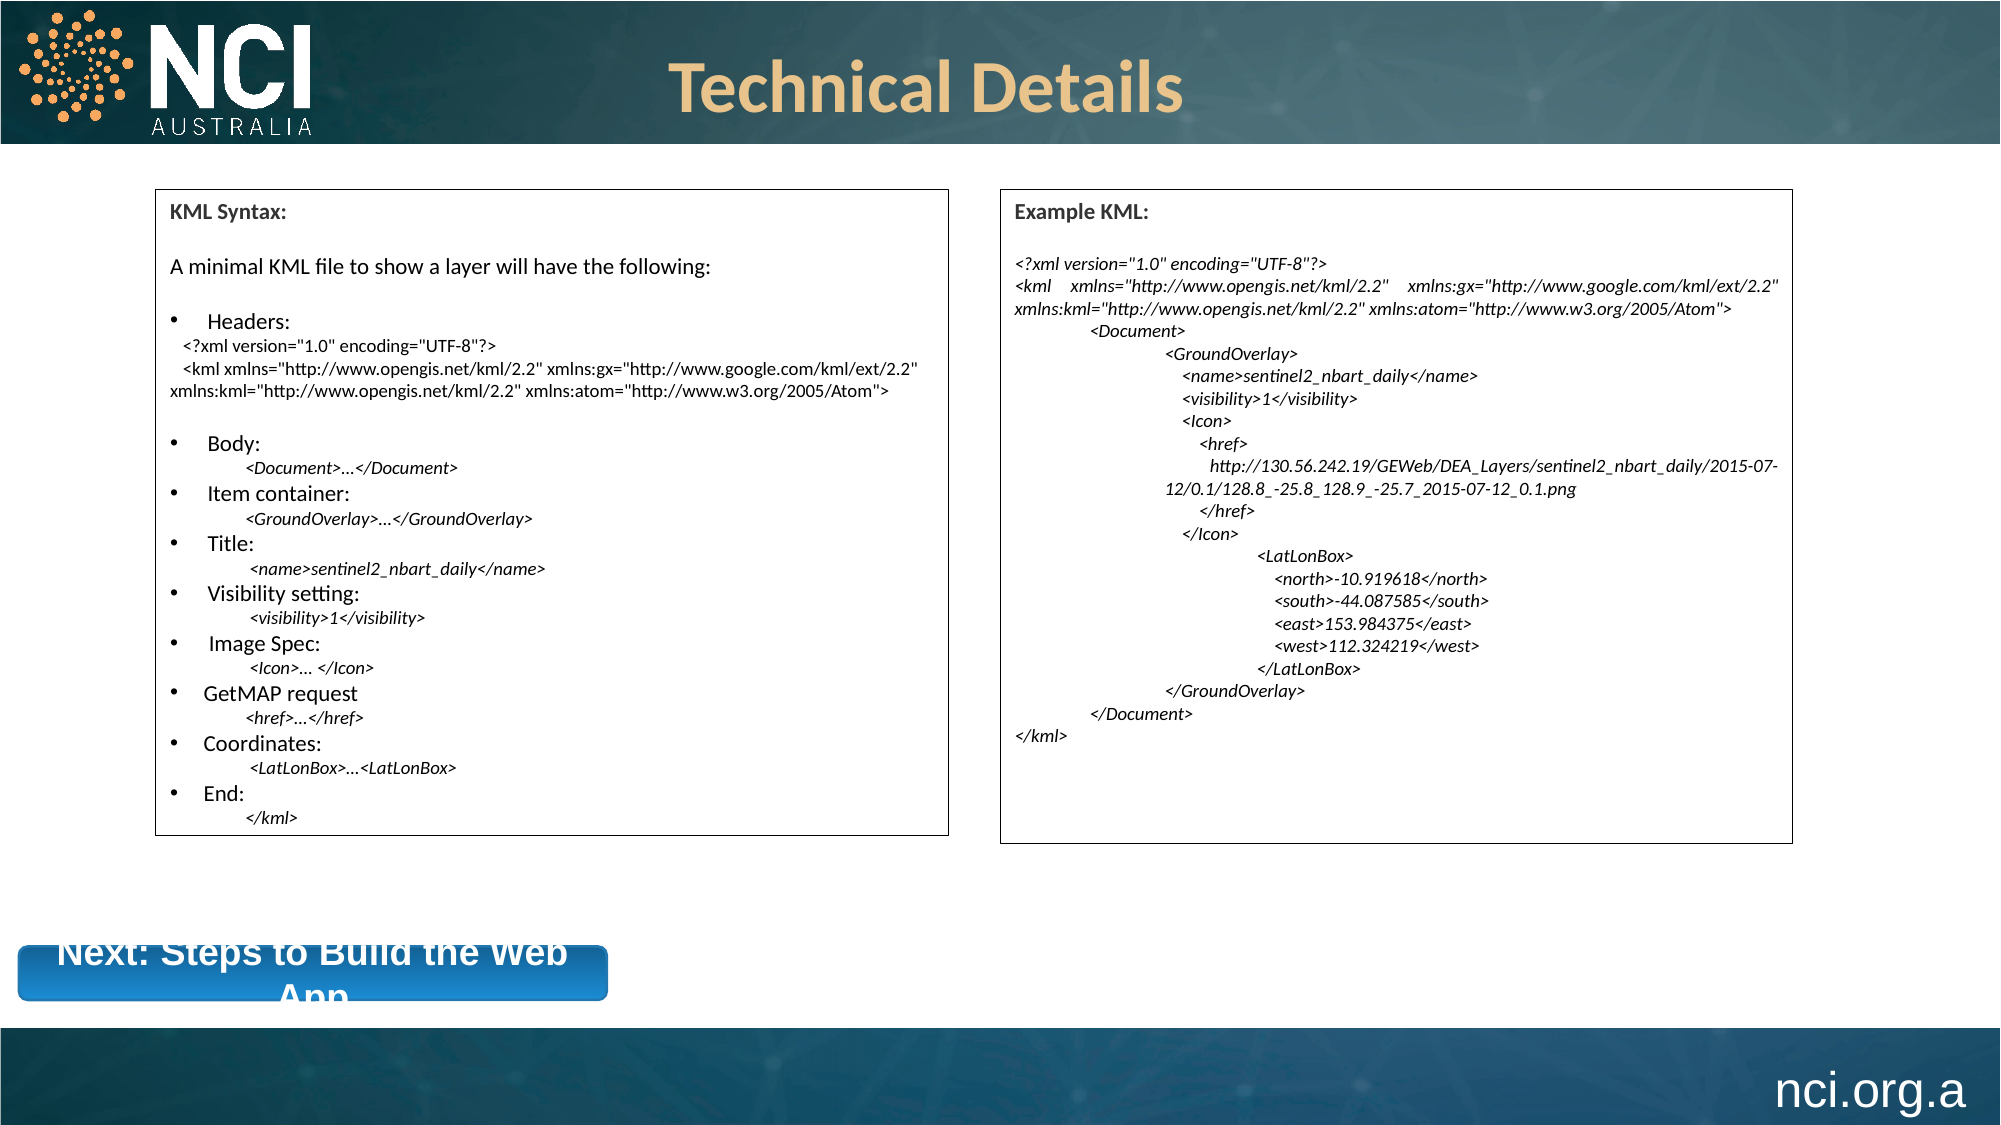

Technical Details
KML Syntax:

A minimal KML file to show a layer will have the following:

Headers:
   <?xml version="1.0" encoding="UTF-8"?>
   <kml xmlns="http://www.opengis.net/kml/2.2" xmlns:gx="http://www.google.com/kml/ext/2.2"
xmlns:kml="http://www.opengis.net/kml/2.2" xmlns:atom="http://www.w3.org/2005/Atom">

Body:
<Document>…</Document>
Item container:
<GroundOverlay>…</GroundOverlay>
Title:
 <name>sentinel2_nbart_daily</name>
Visibility setting:
 <visibility>1</visibility>
  Image Spec:
 <Icon>… </Icon>
 GetMAP request
<href>…</href>
 Coordinates:
 <LatLonBox>…<LatLonBox>
 End:
</kml>
Example KML:

<?xml version="1.0" encoding="UTF-8"?>
<kml xmlns="http://www.opengis.net/kml/2.2" xmlns:gx="http://www.google.com/kml/ext/2.2" xmlns:kml="http://www.opengis.net/kml/2.2" xmlns:atom="http://www.w3.org/2005/Atom">
<Document>
<GroundOverlay>
    <name>sentinel2_nbart_daily</name>
    <visibility>1</visibility>
    <Icon>
        <href>
 http://130.56.242.19/GEWeb/DEA_Layers/sentinel2_nbart_daily/2015-07-12/0.1/128.8_-25.8_128.9_-25.7_2015-07-12_0.1.png
        </href>
    </Icon>
    <LatLonBox>
        <north>-10.919618</north>
        <south>-44.087585</south>
        <east>153.984375</east>
        <west>112.324219</west>
    </LatLonBox>
</GroundOverlay>
</Document>
</kml>

Next: Steps to Build the Web App